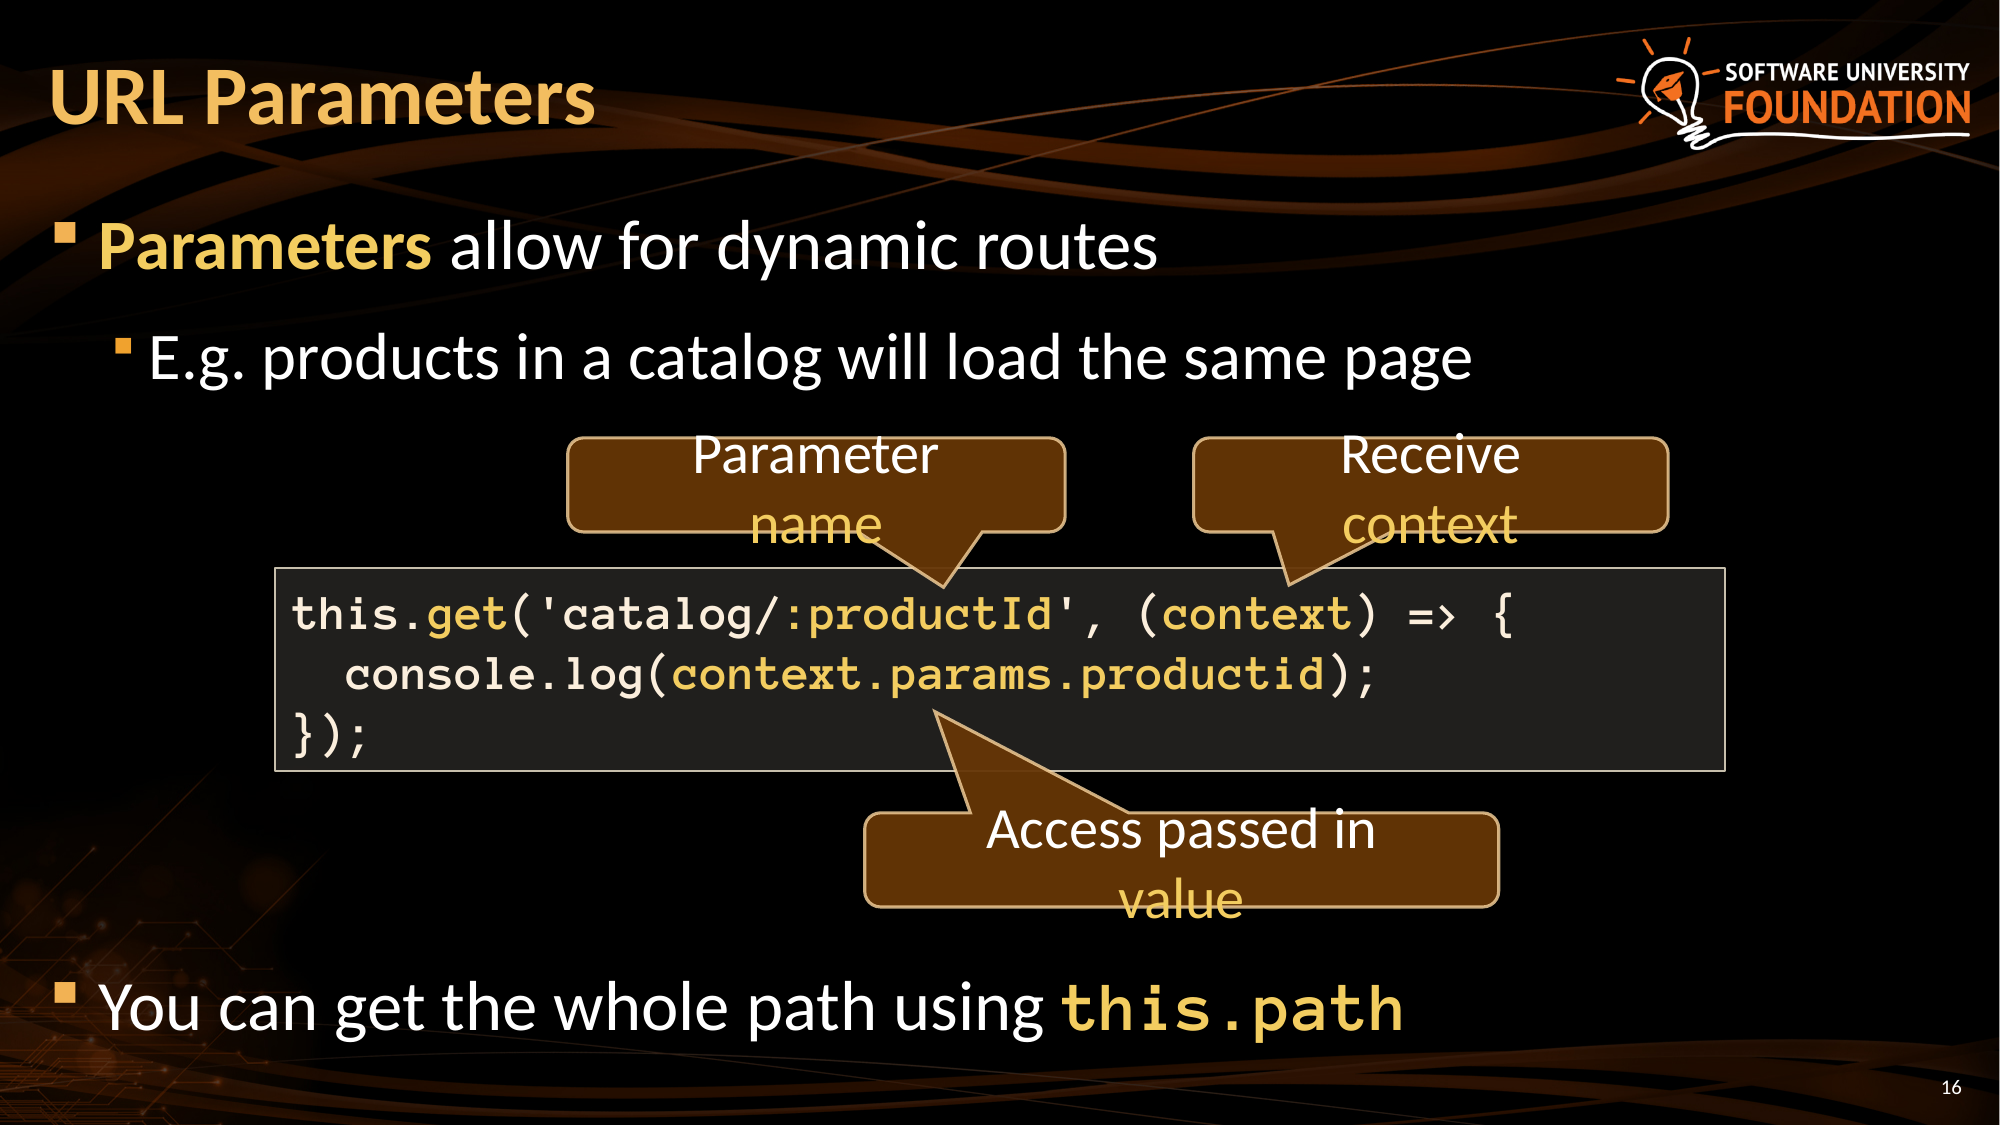

# URL Parameters
Parameters allow for dynamic routes
E.g. products in a catalog will load the same page
You can get the whole path using this.path
Parameter name
Receive context
this.get('catalog/:productId', (context) => {
  console.log(context.params.productid);
});
Access passed in value
16